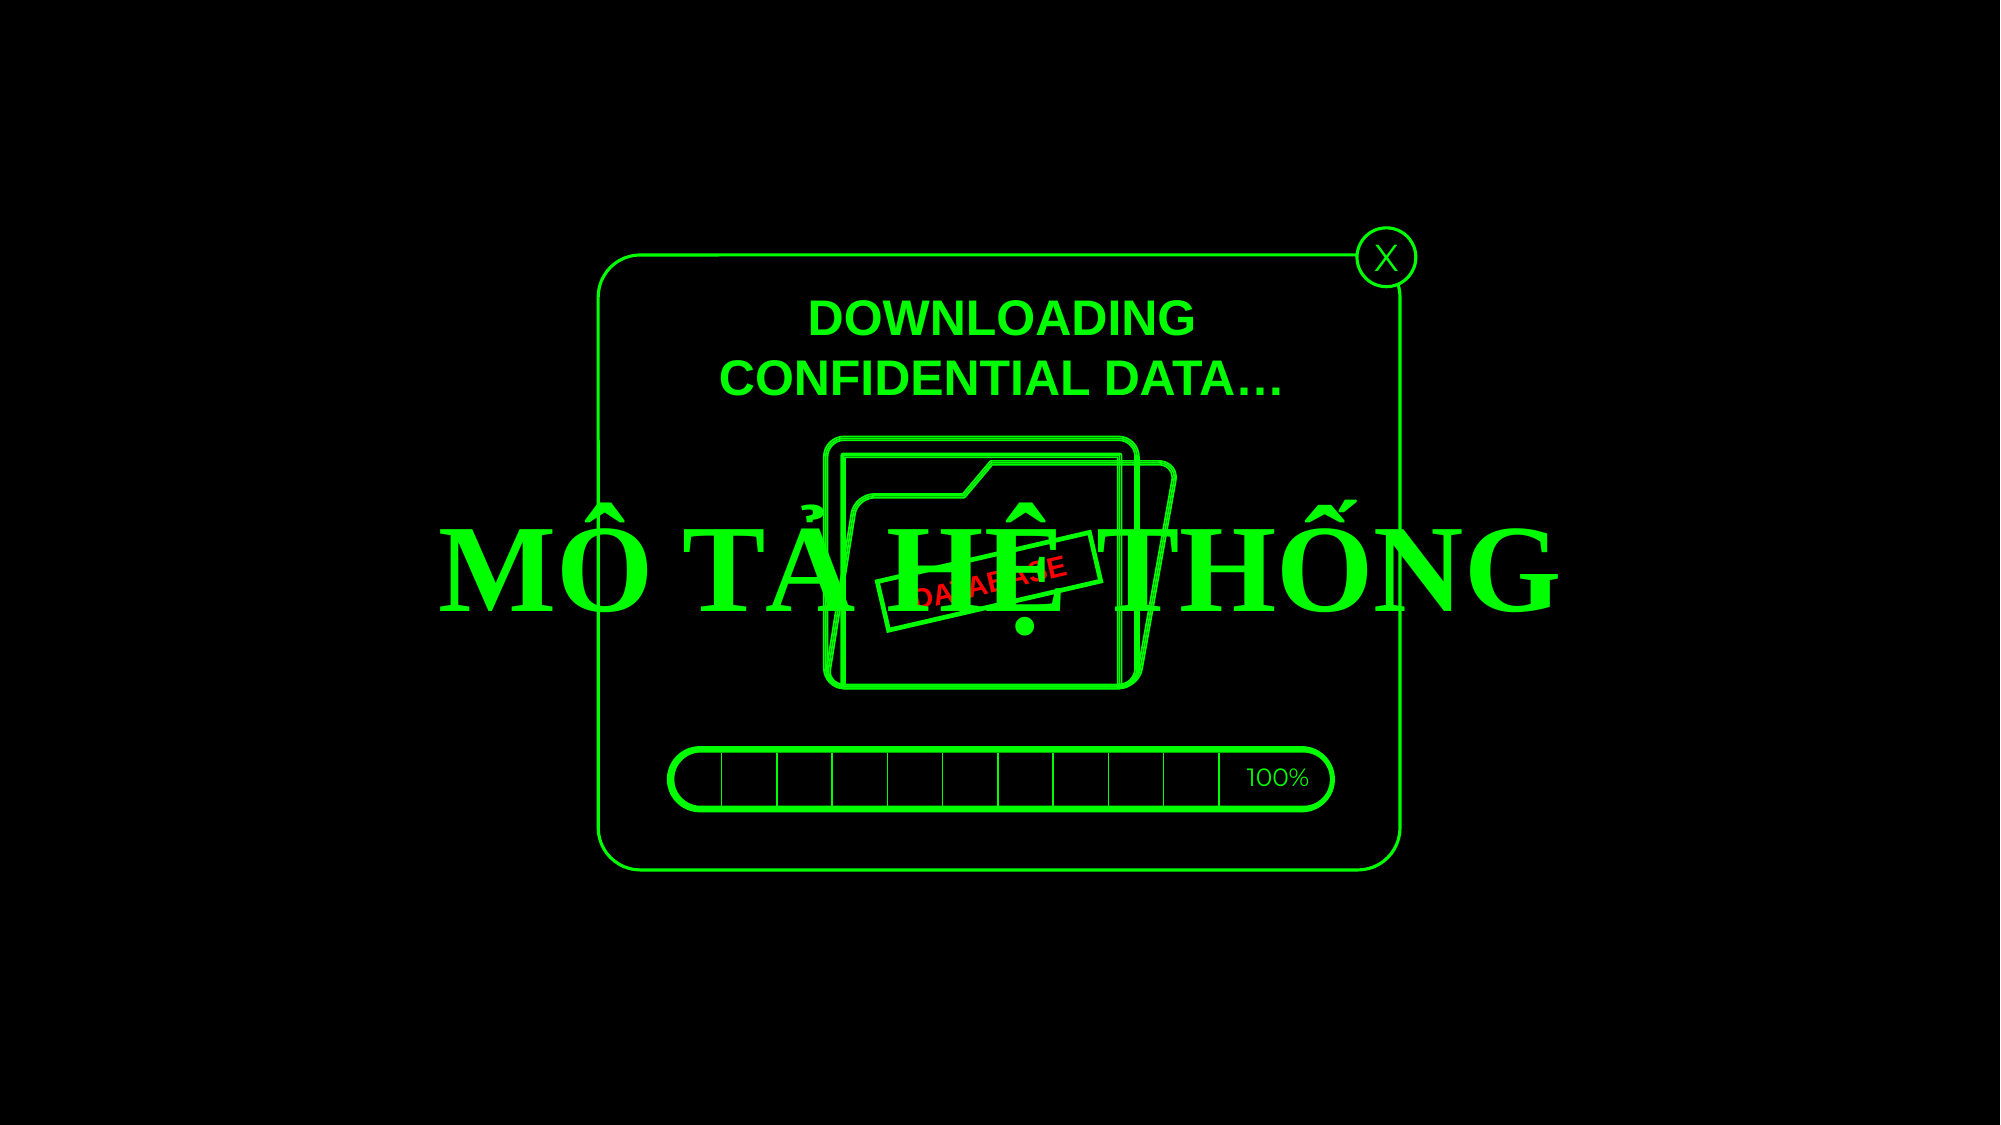

X

DOWNLOADING
CONFIDENTIAL DATA…

DATABASE

MÔ TẢ HỆ THỐNG

100%